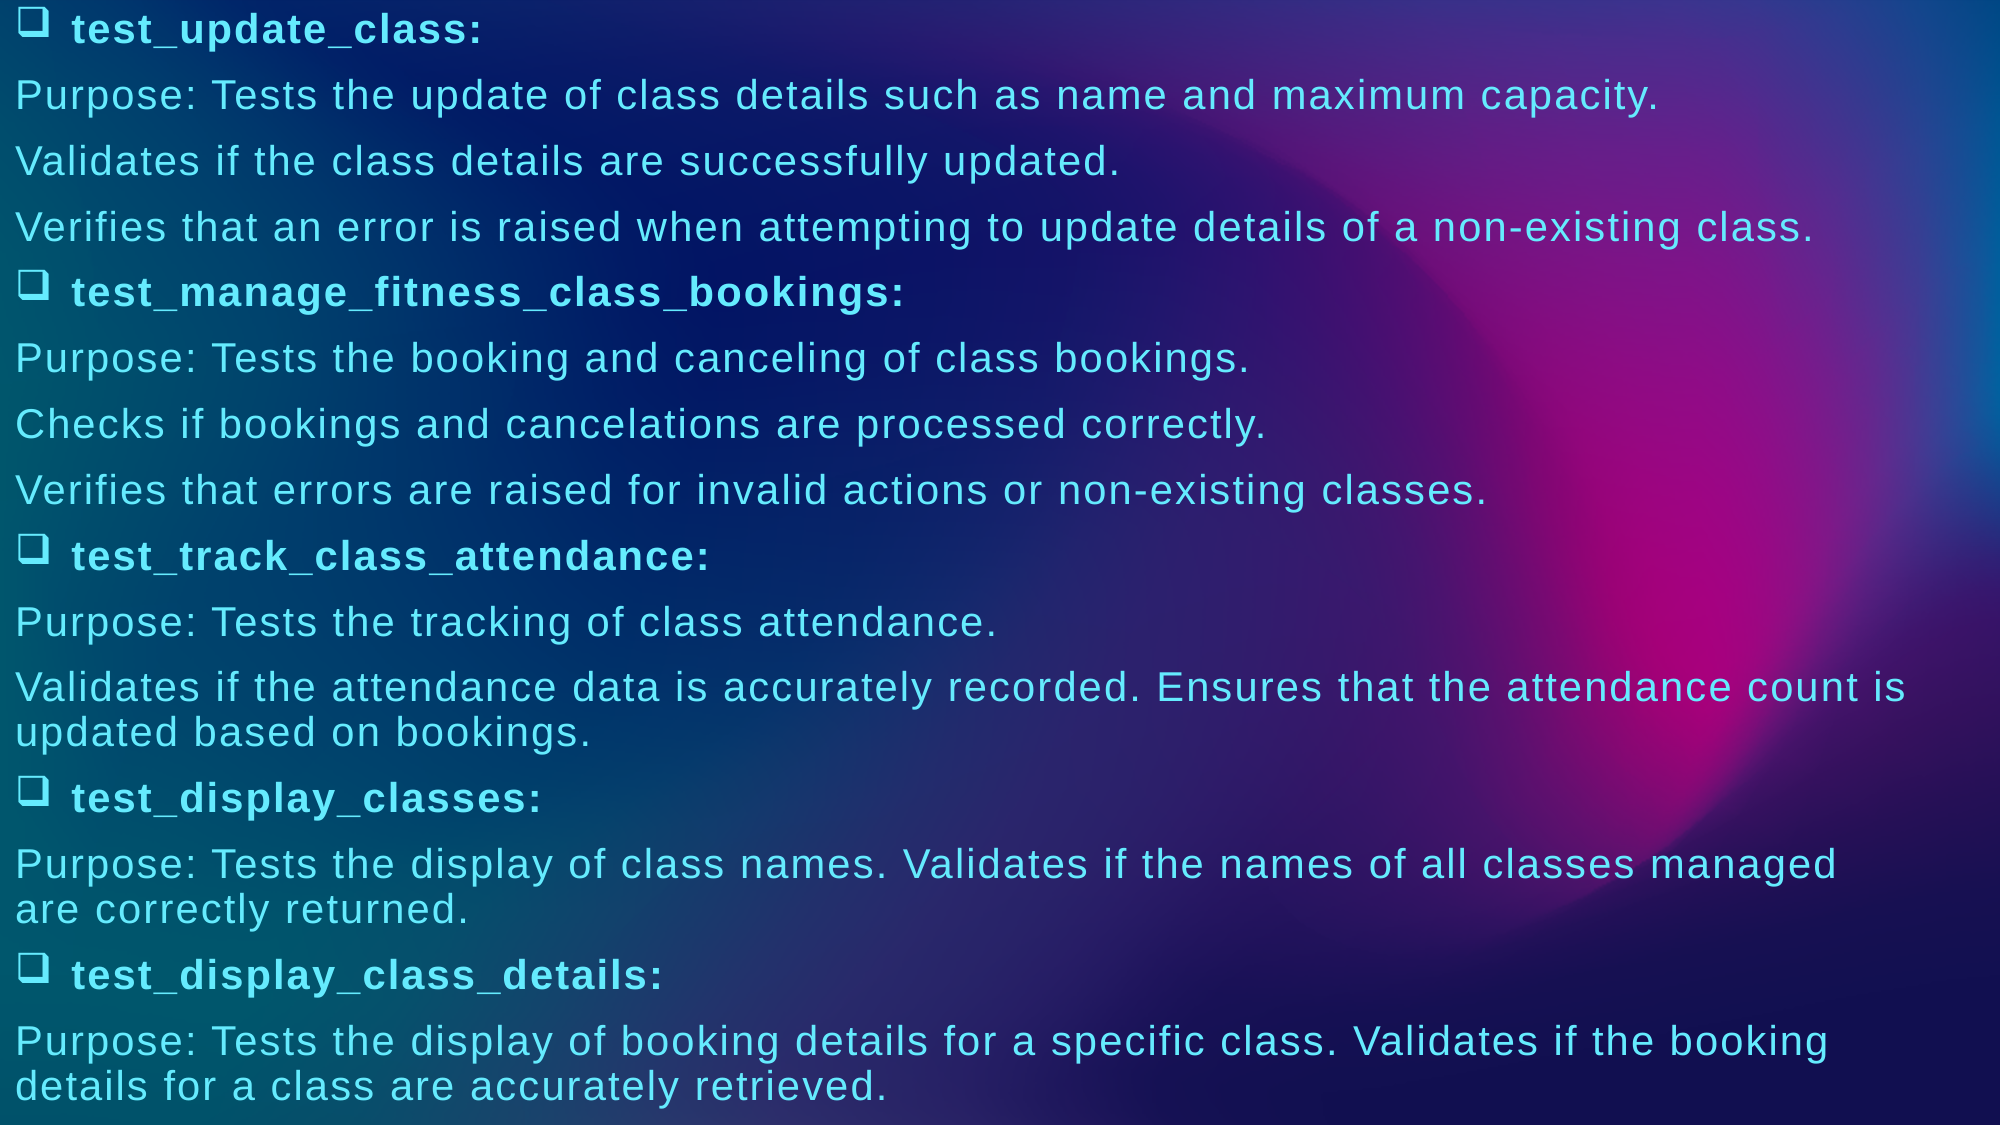

test_update_class:
Purpose: Tests the update of class details such as name and maximum capacity.
Validates if the class details are successfully updated.
Verifies that an error is raised when attempting to update details of a non-existing class.
test_manage_fitness_class_bookings:
Purpose: Tests the booking and canceling of class bookings.
Checks if bookings and cancelations are processed correctly.
Verifies that errors are raised for invalid actions or non-existing classes.
test_track_class_attendance:
Purpose: Tests the tracking of class attendance.
Validates if the attendance data is accurately recorded. Ensures that the attendance count is updated based on bookings.
test_display_classes:
Purpose: Tests the display of class names. Validates if the names of all classes managed are correctly returned.
test_display_class_details:
Purpose: Tests the display of booking details for a specific class. Validates if the booking details for a class are accurately retrieved.